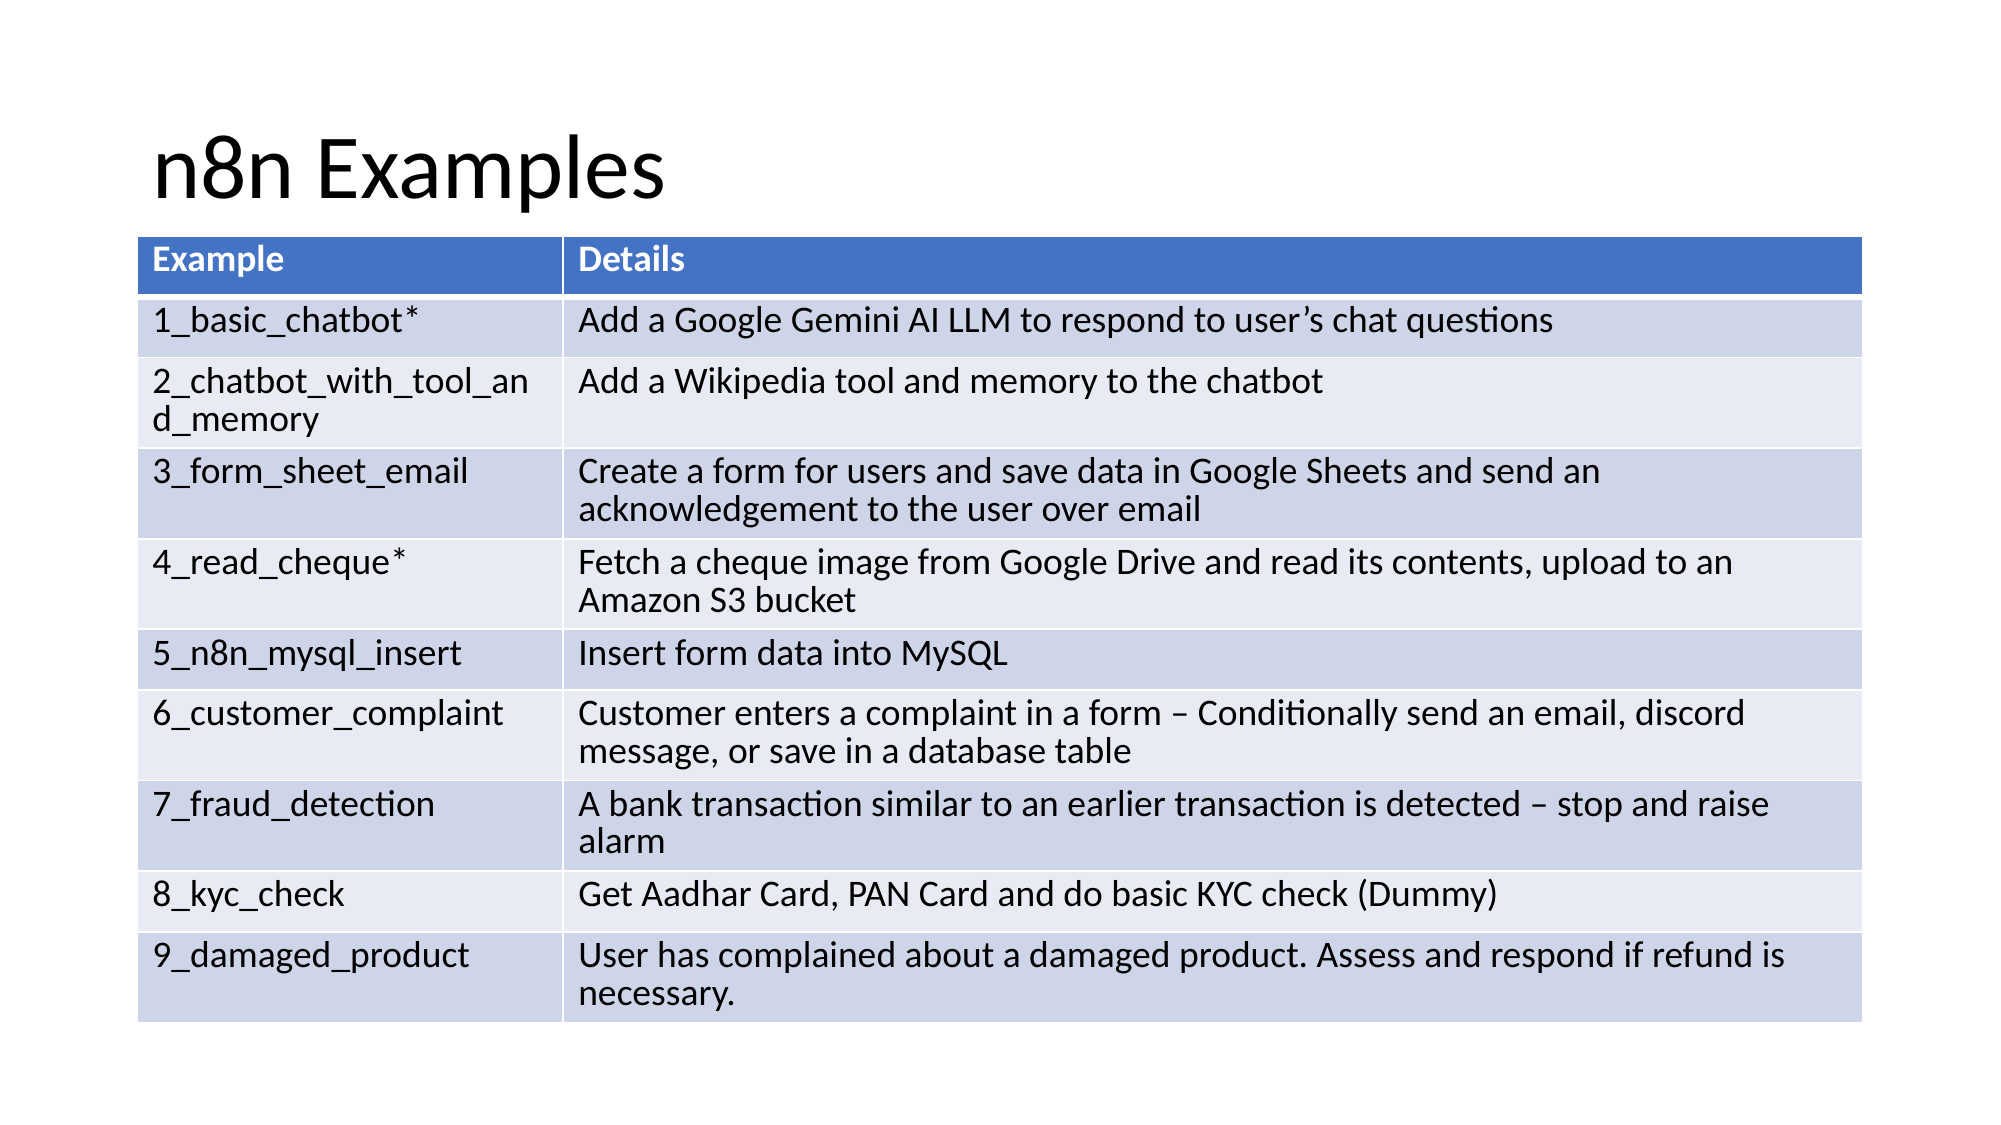

# n8n Examples
| Example | Details |
| --- | --- |
| 1\_basic\_chatbot\* | Add a Google Gemini AI LLM to respond to user’s chat questions |
| 2\_chatbot\_with\_tool\_and\_memory | Add a Wikipedia tool and memory to the chatbot |
| 3\_form\_sheet\_email | Create a form for users and save data in Google Sheets and send an acknowledgement to the user over email |
| 4\_read\_cheque\* | Fetch a cheque image from Google Drive and read its contents, upload to an Amazon S3 bucket |
| 5\_n8n\_mysql\_insert | Insert form data into MySQL |
| 6\_customer\_complaint | Customer enters a complaint in a form – Conditionally send an email, discord message, or save in a database table |
| 7\_fraud\_detection | A bank transaction similar to an earlier transaction is detected – stop and raise alarm |
| 8\_kyc\_check | Get Aadhar Card, PAN Card and do basic KYC check (Dummy) |
| 9\_damaged\_product | User has complained about a damaged product. Assess and respond if refund is necessary. |